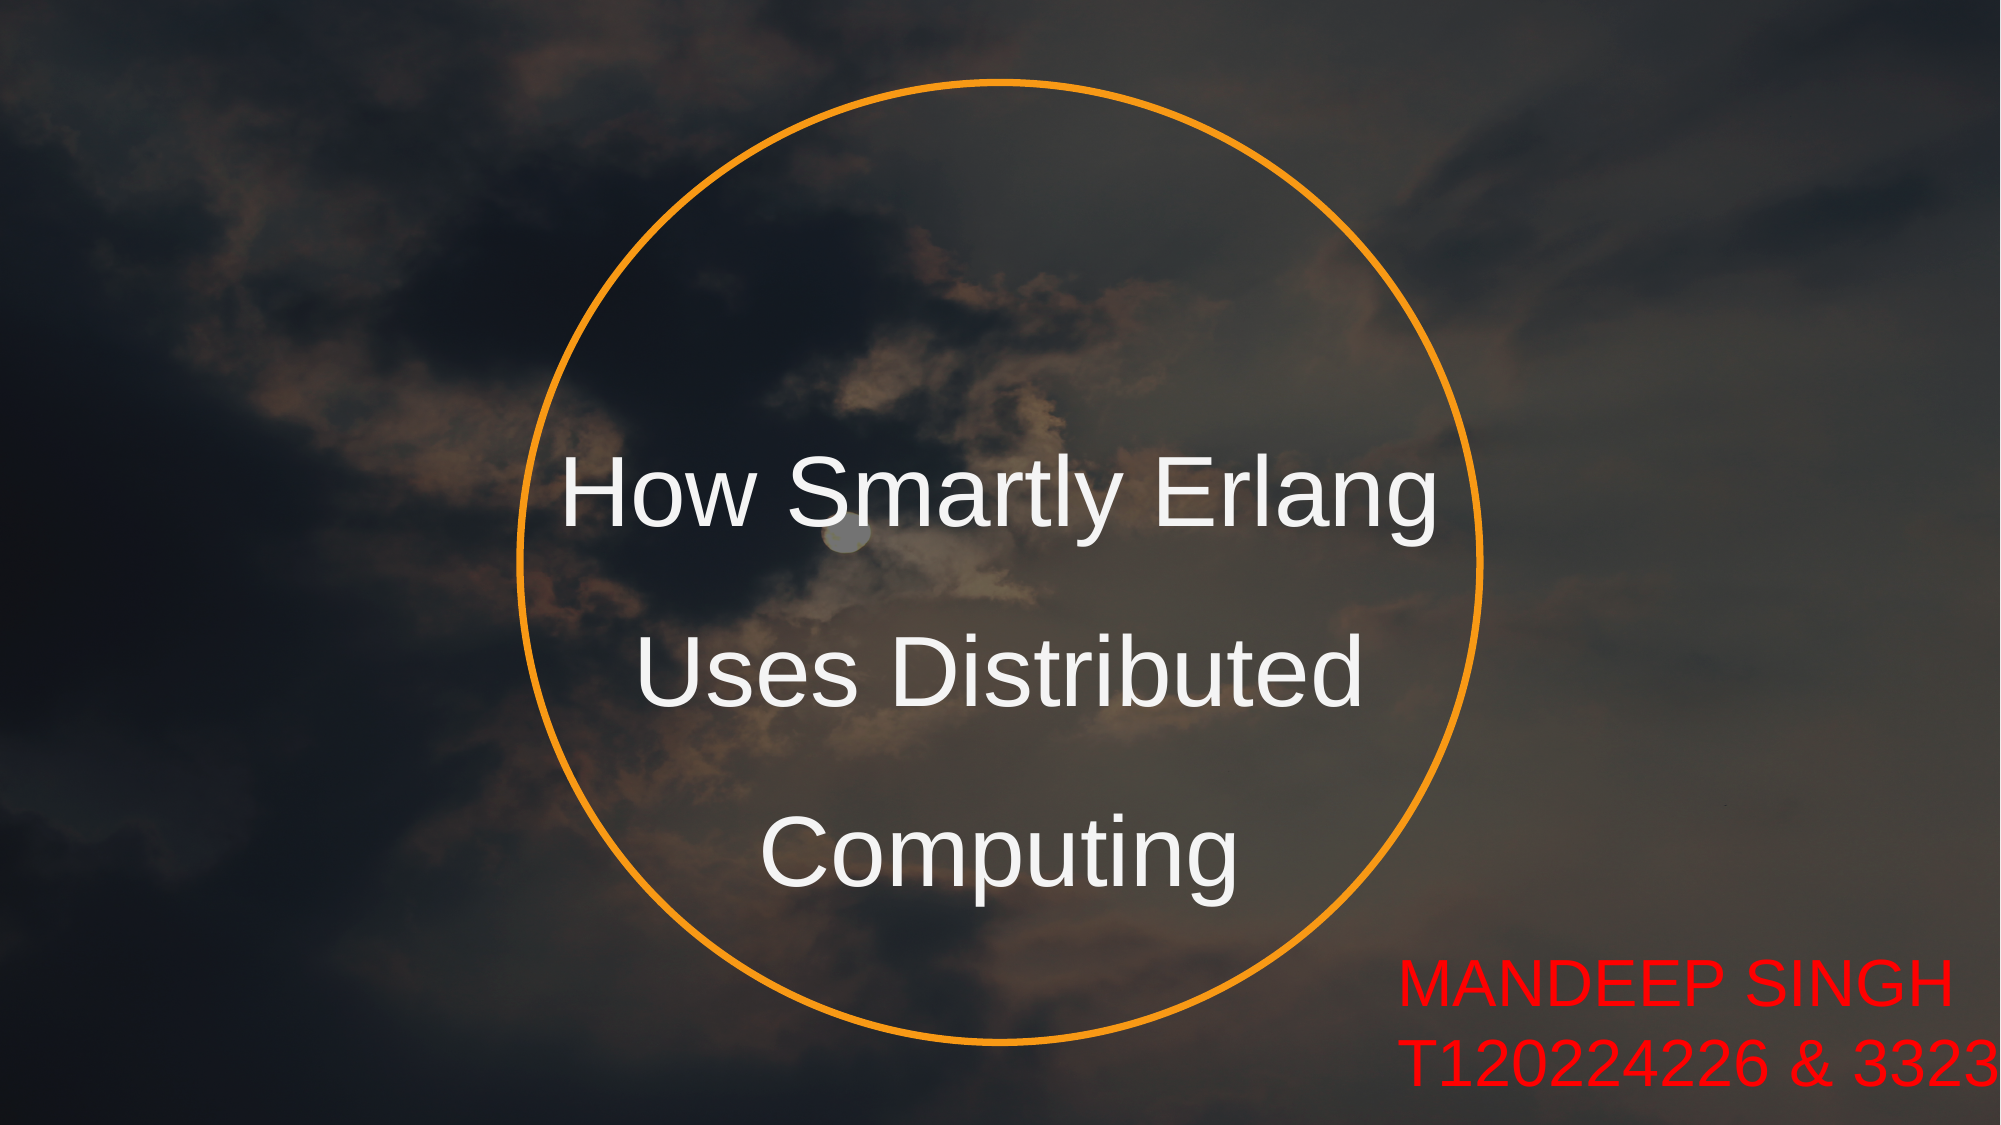

How Smartly Erlang Uses Distributed Computing
MANDEEP SINGH
T120224226 & 3323